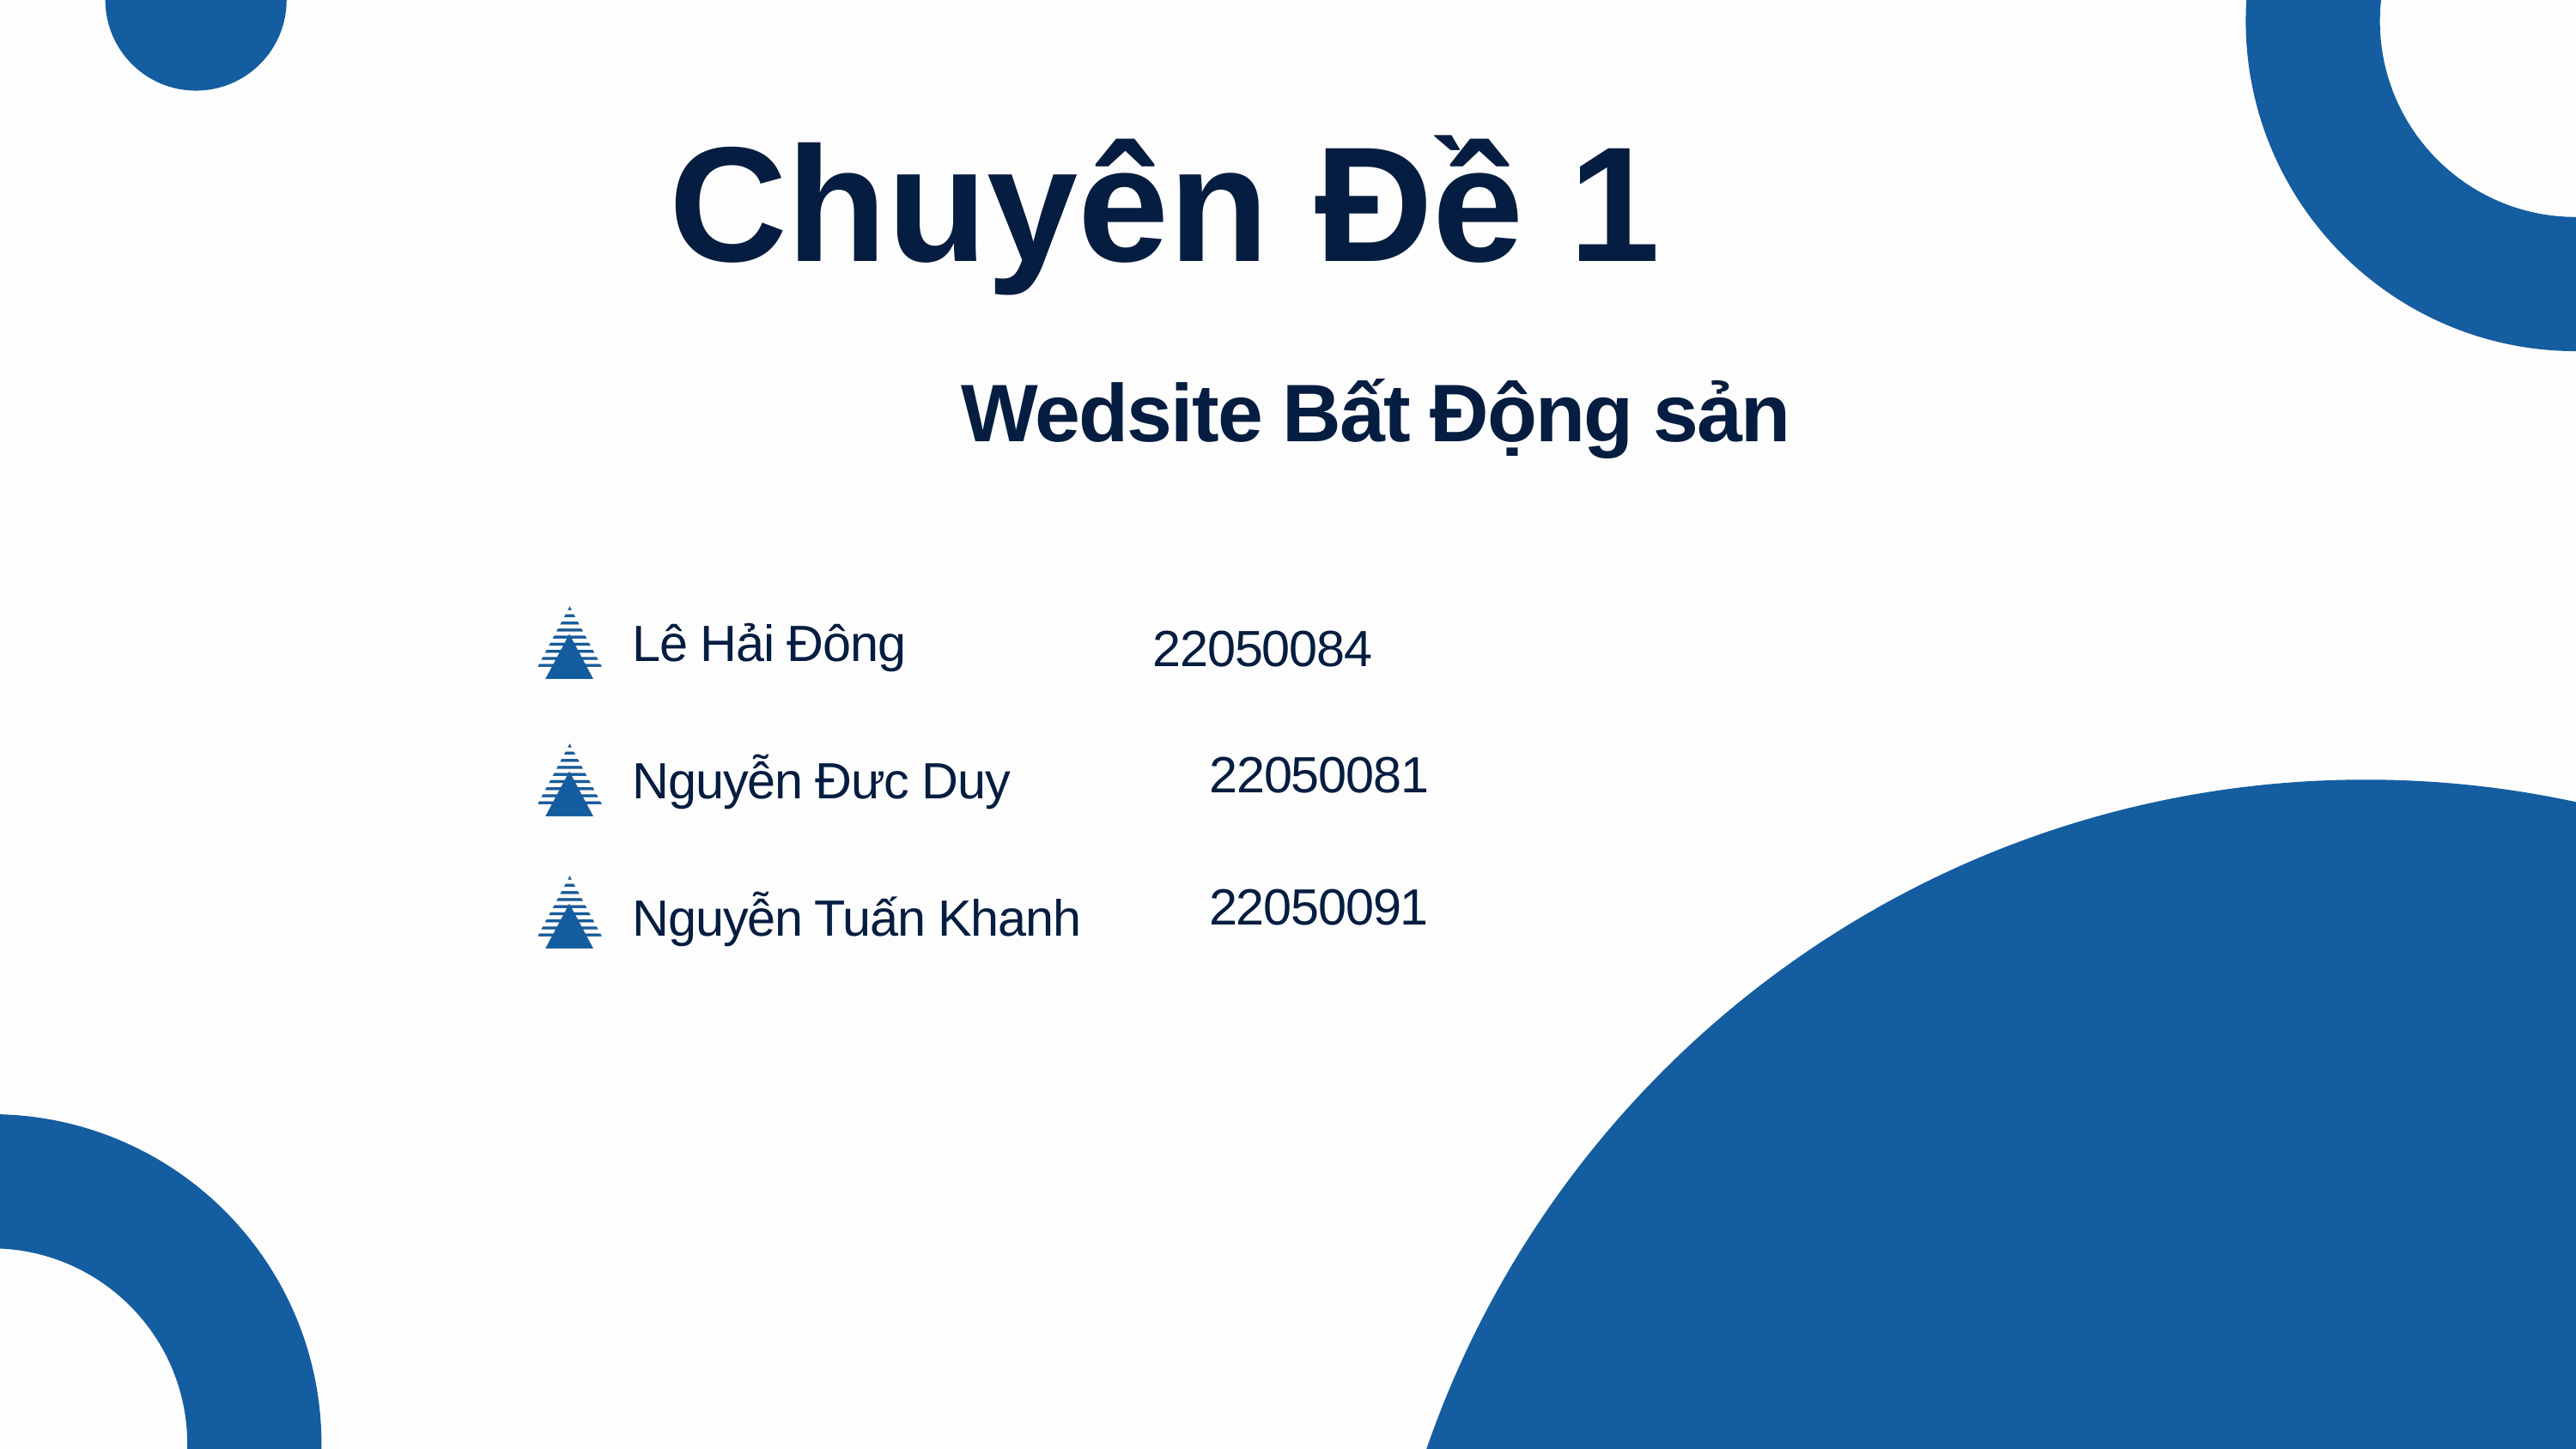

Chuyên Đề 1
Wedsite Bất Động sản
Lê Hải Đông
22050084

22050081
Nguyễn Đưc Duy

22050091
Nguyễn Tuấn Khanh